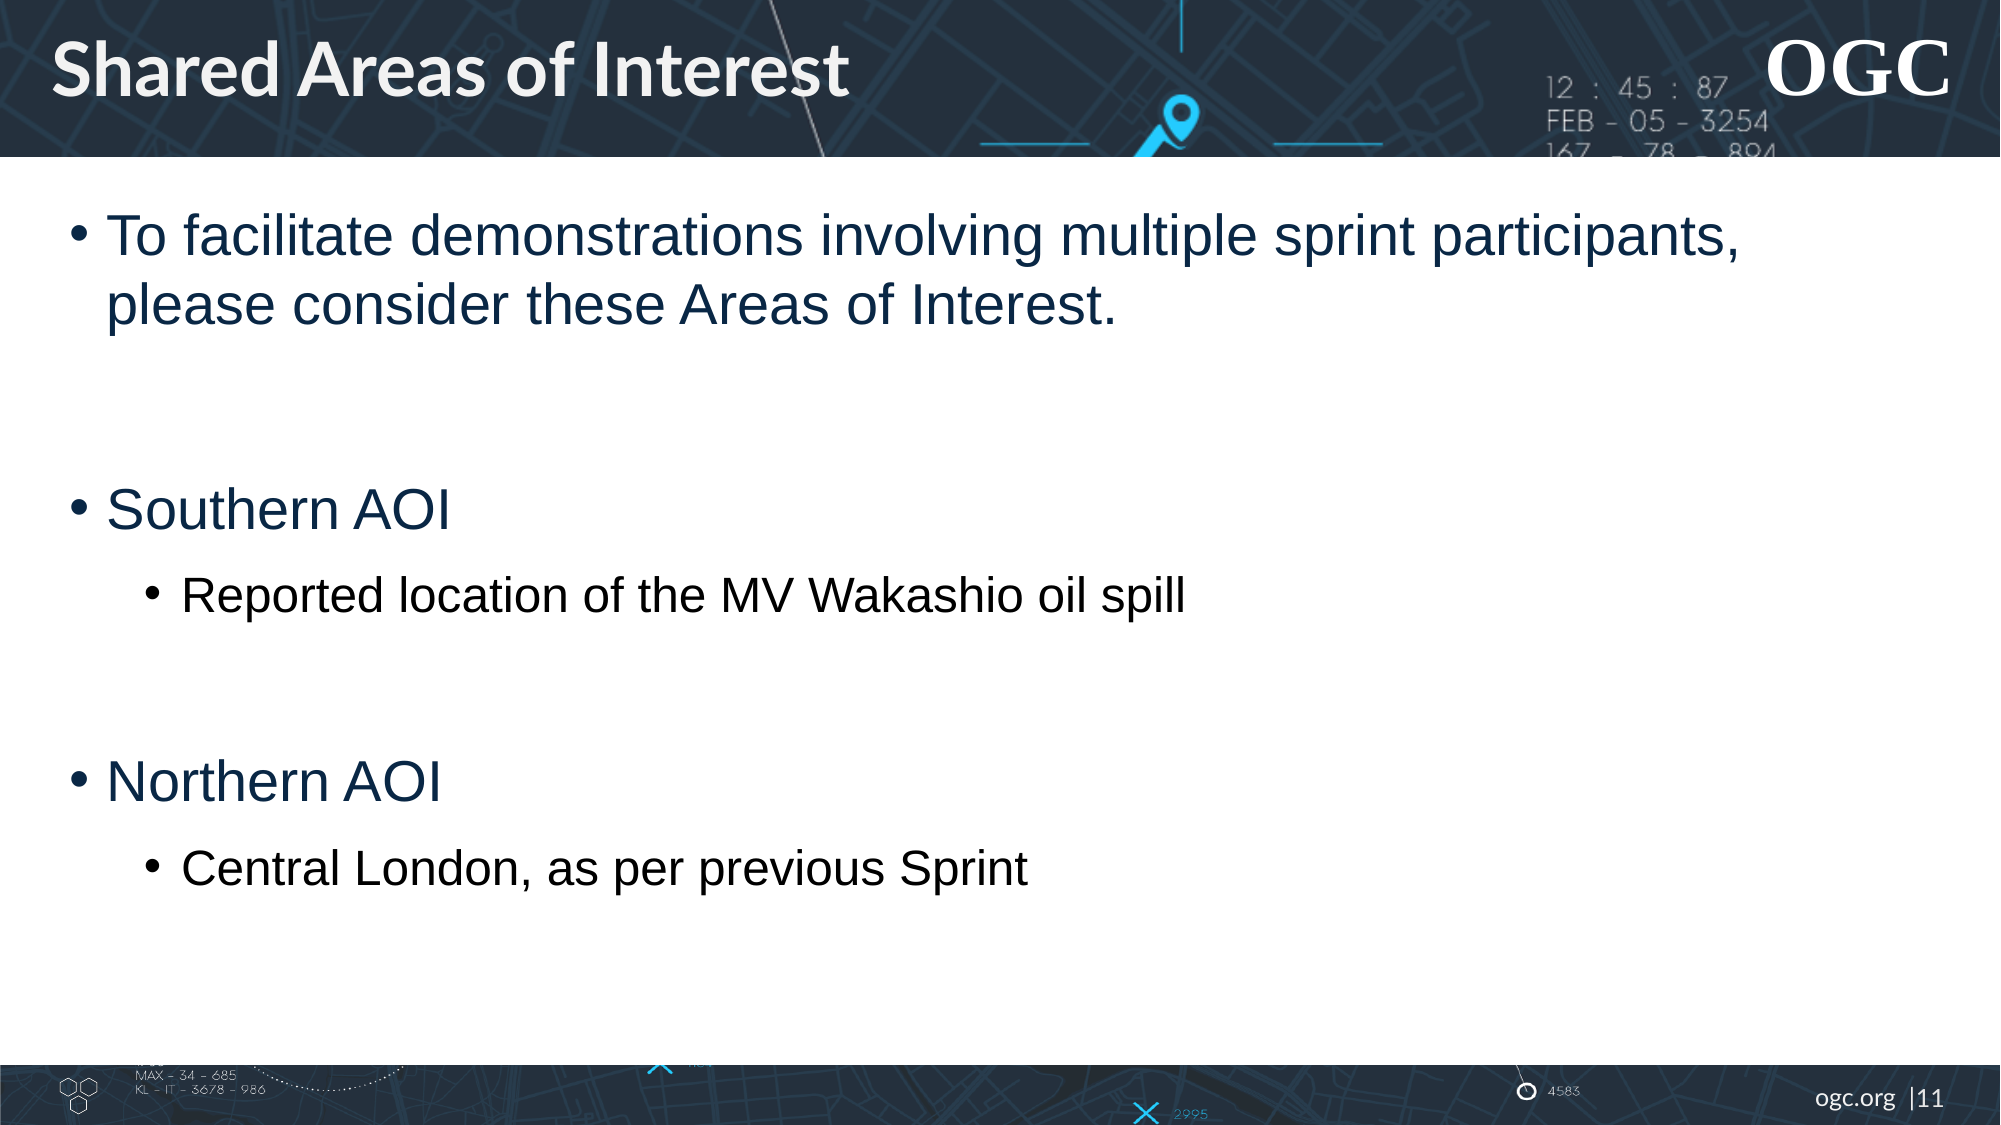

# Shared Areas of Interest
To facilitate demonstrations involving multiple sprint participants, please consider these Areas of Interest.

Southern AOI
Reported location of the MV Wakashio oil spill

Northern AOI
Central London, as per previous Sprint
11